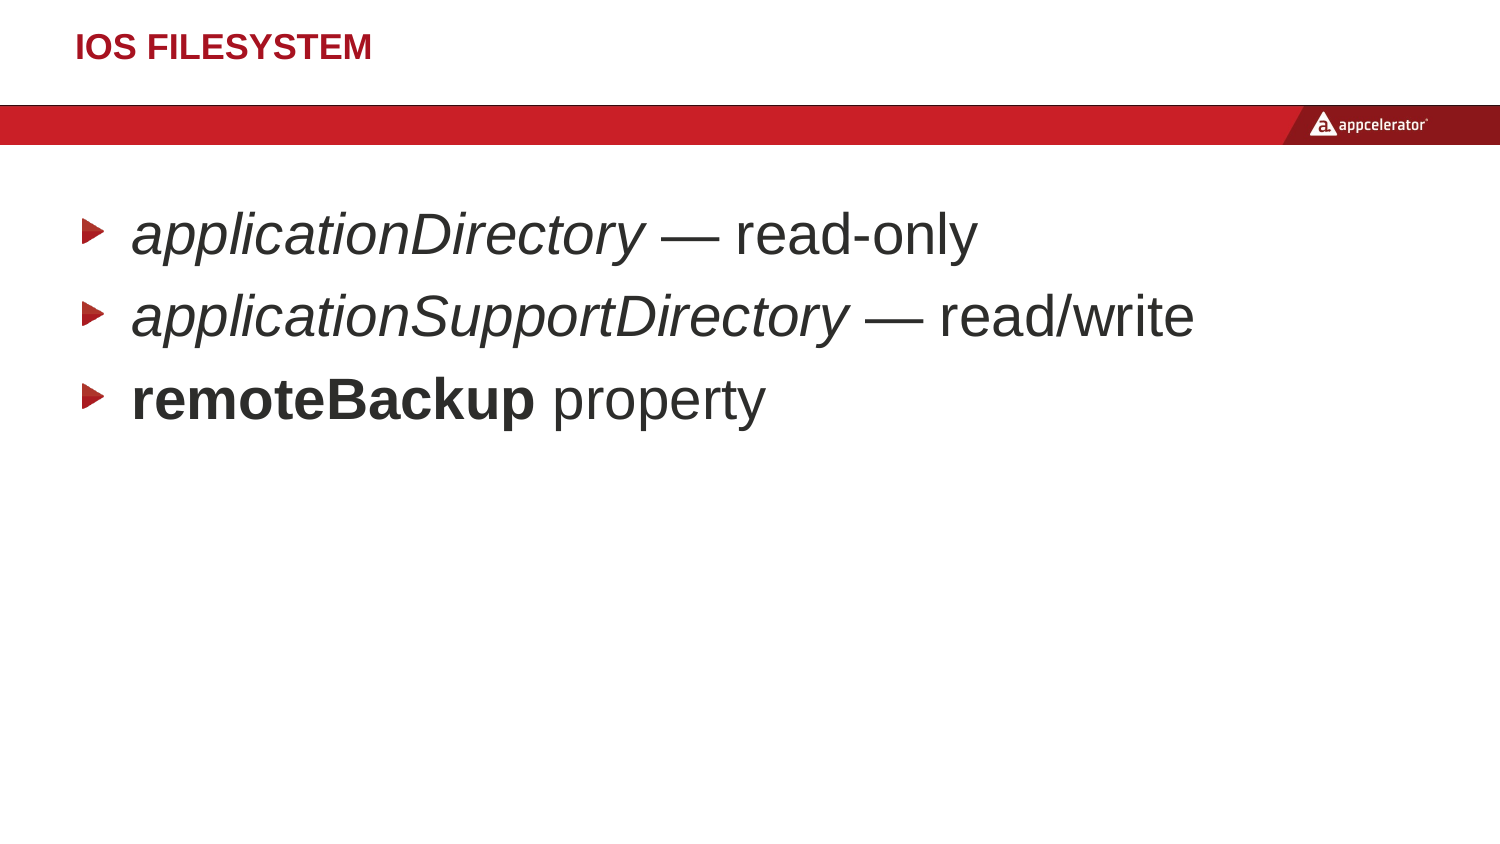

# iOS Filesystem
applicationDirectory — read-only
applicationSupportDirectory — read/write
remoteBackup property